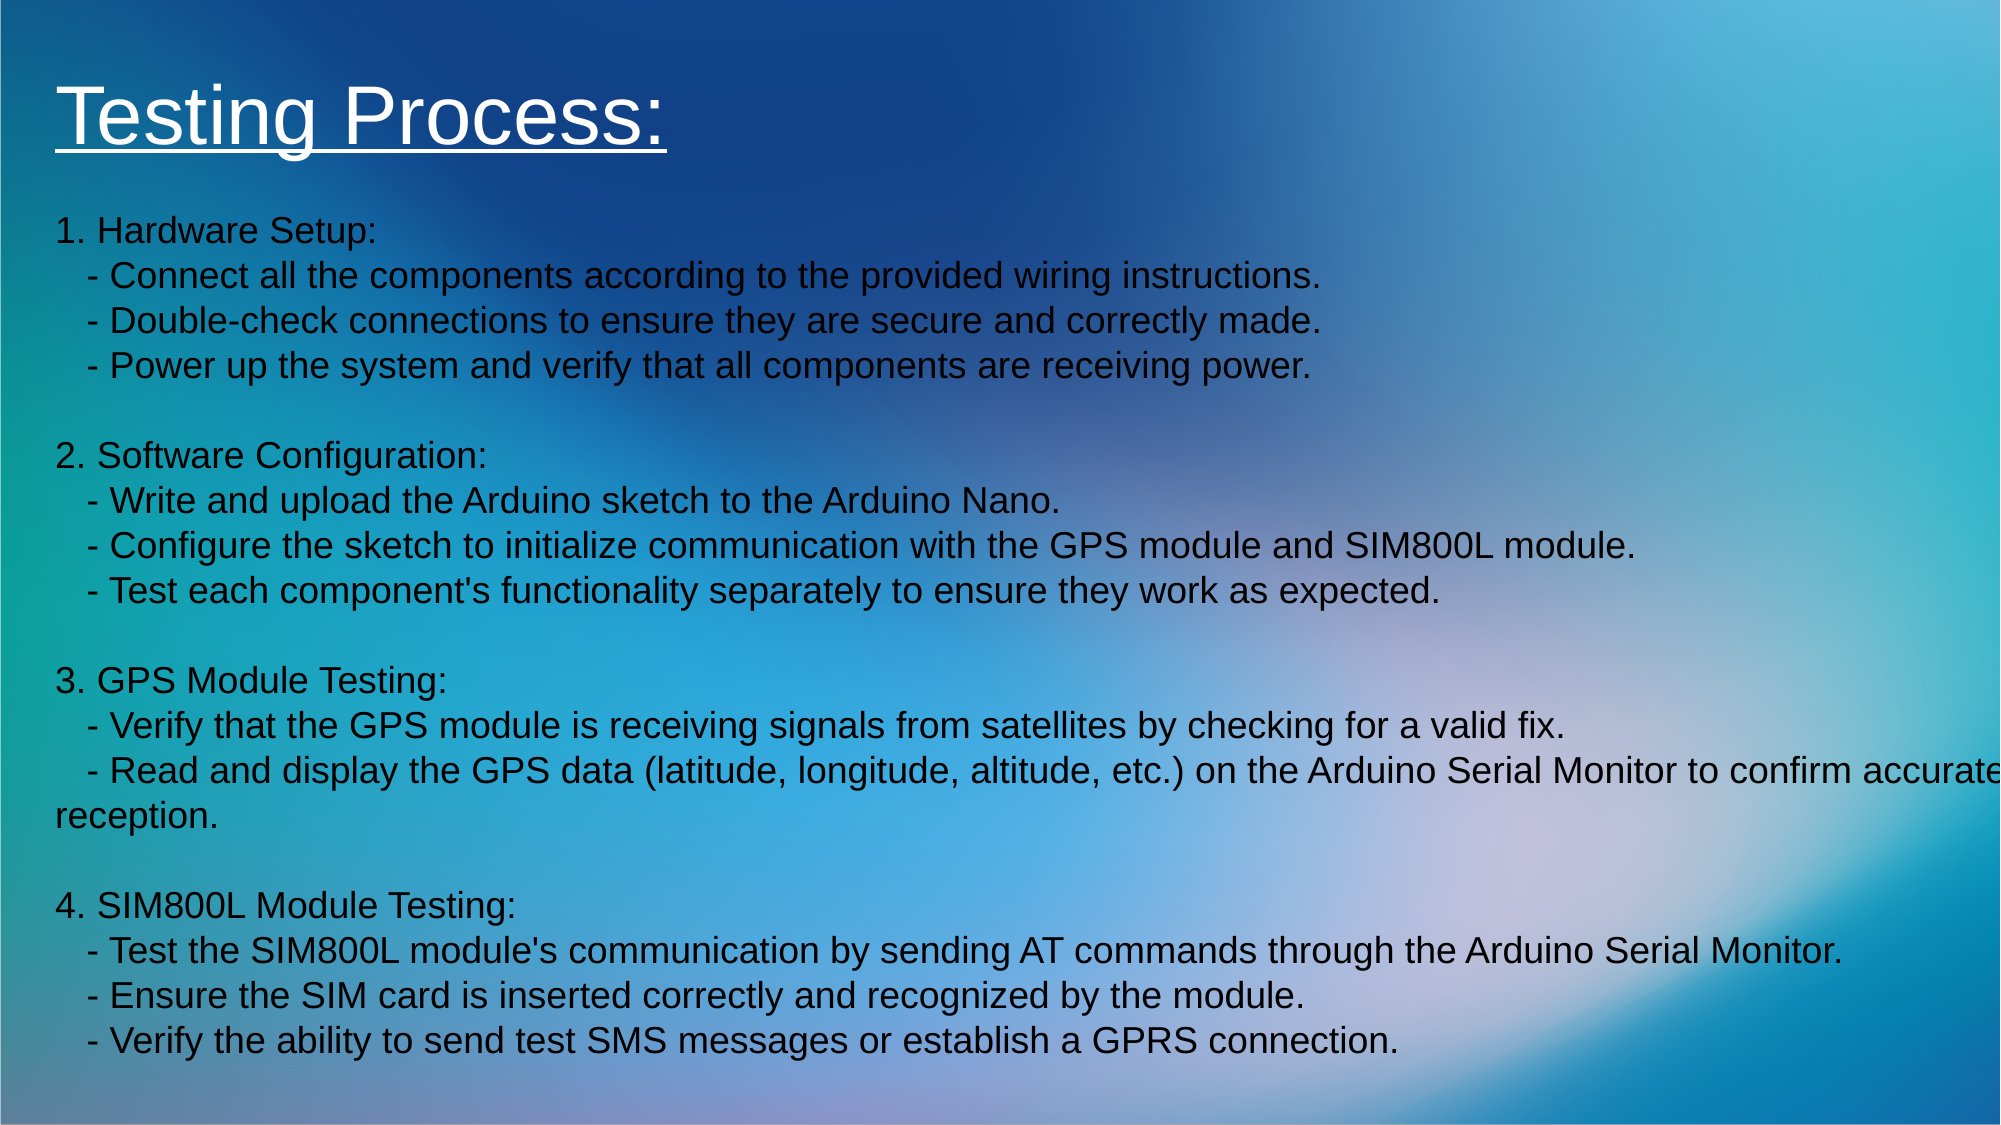

Testing Process:

1. Hardware Setup:
   - Connect all the components according to the provided wiring instructions.
   - Double-check connections to ensure they are secure and correctly made.
   - Power up the system and verify that all components are receiving power.

2. Software Configuration:
   - Write and upload the Arduino sketch to the Arduino Nano.
   - Configure the sketch to initialize communication with the GPS module and SIM800L module.
   - Test each component's functionality separately to ensure they work as expected.

3. GPS Module Testing:
   - Verify that the GPS module is receiving signals from satellites by checking for a valid fix.
   - Read and display the GPS data (latitude, longitude, altitude, etc.) on the Arduino Serial Monitor to confirm accurate reception.

4. SIM800L Module Testing:
   - Test the SIM800L module's communication by sending AT commands through the Arduino Serial Monitor.
   - Ensure the SIM card is inserted correctly and recognized by the module.
   - Verify the ability to send test SMS messages or establish a GPRS connection.